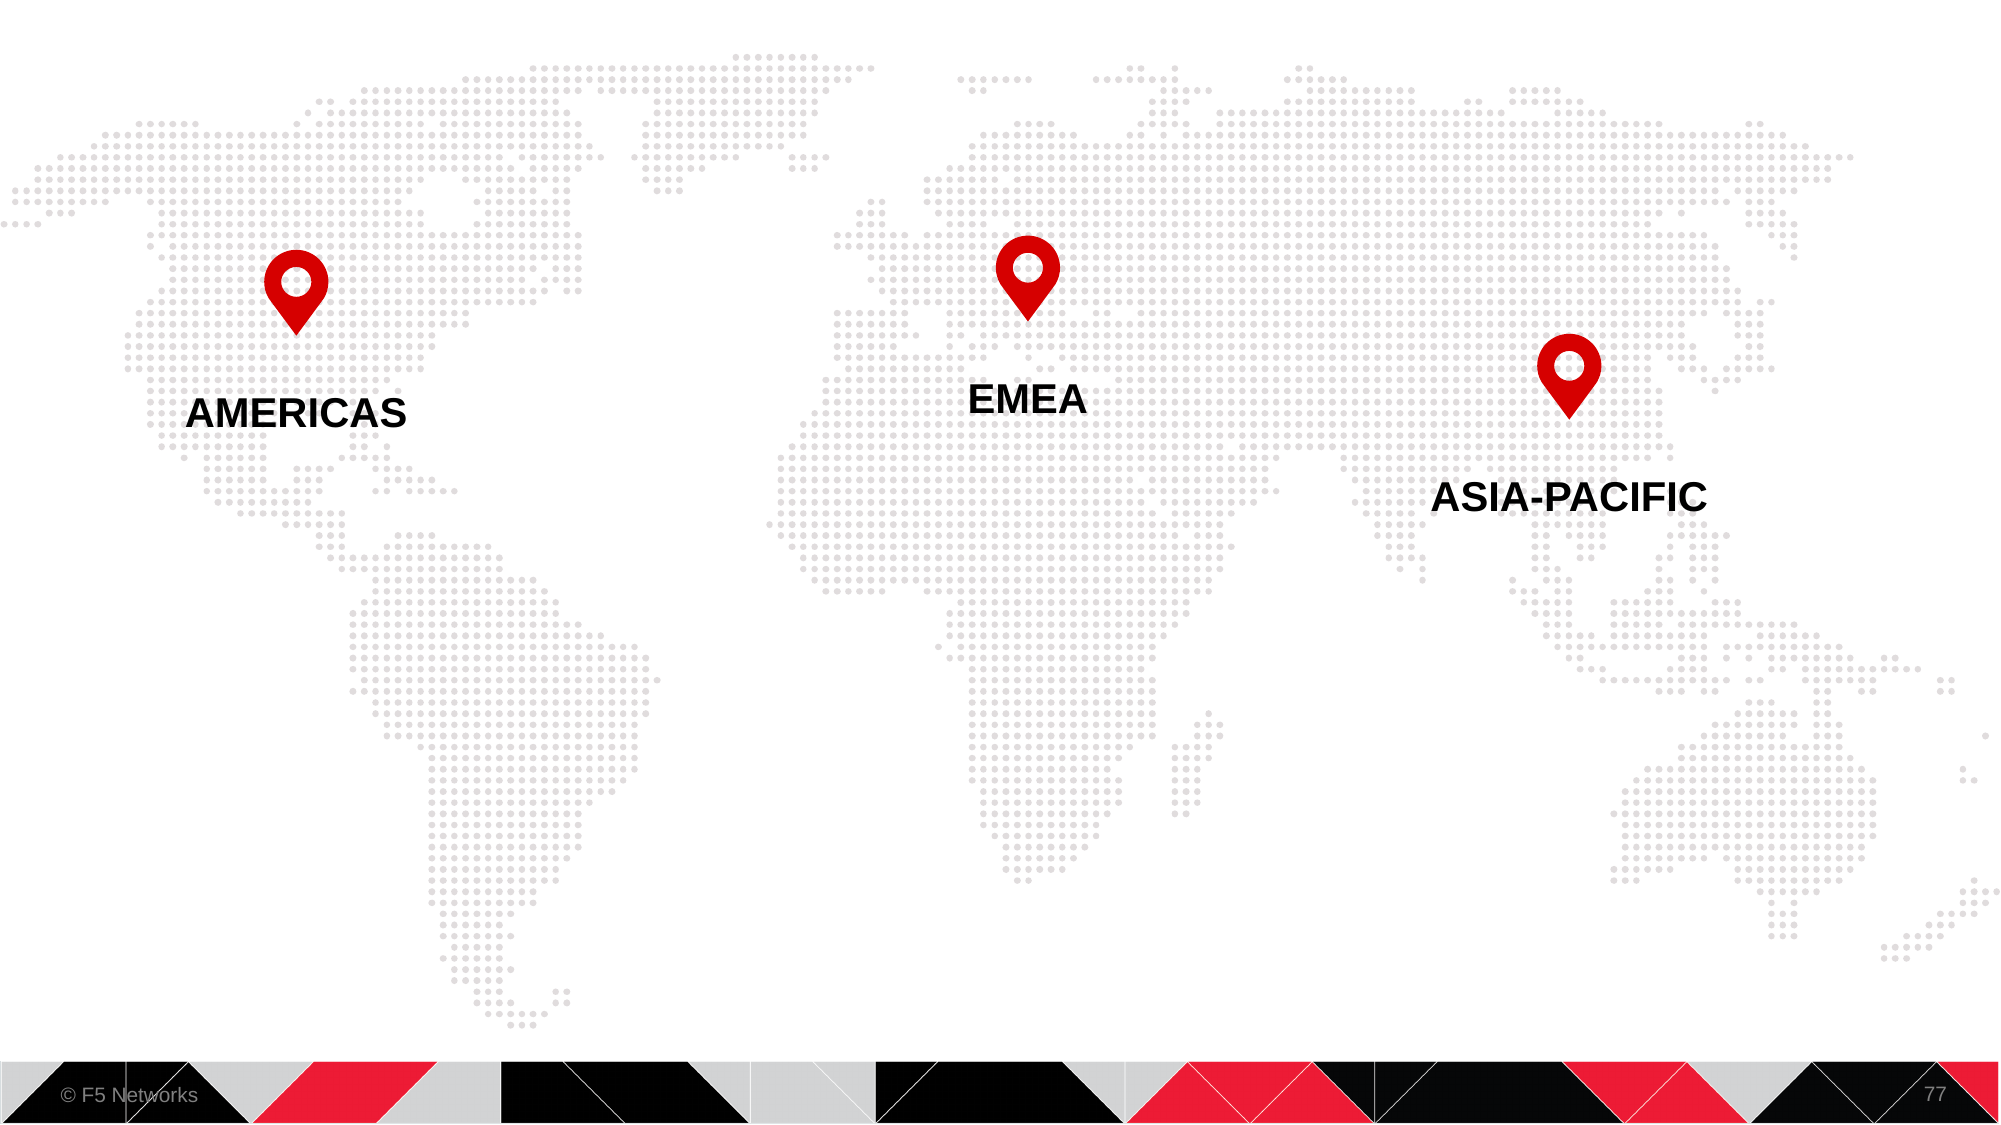

EMEA
AMERICAS
ASIA-PACIFIC
77
© F5 Networks